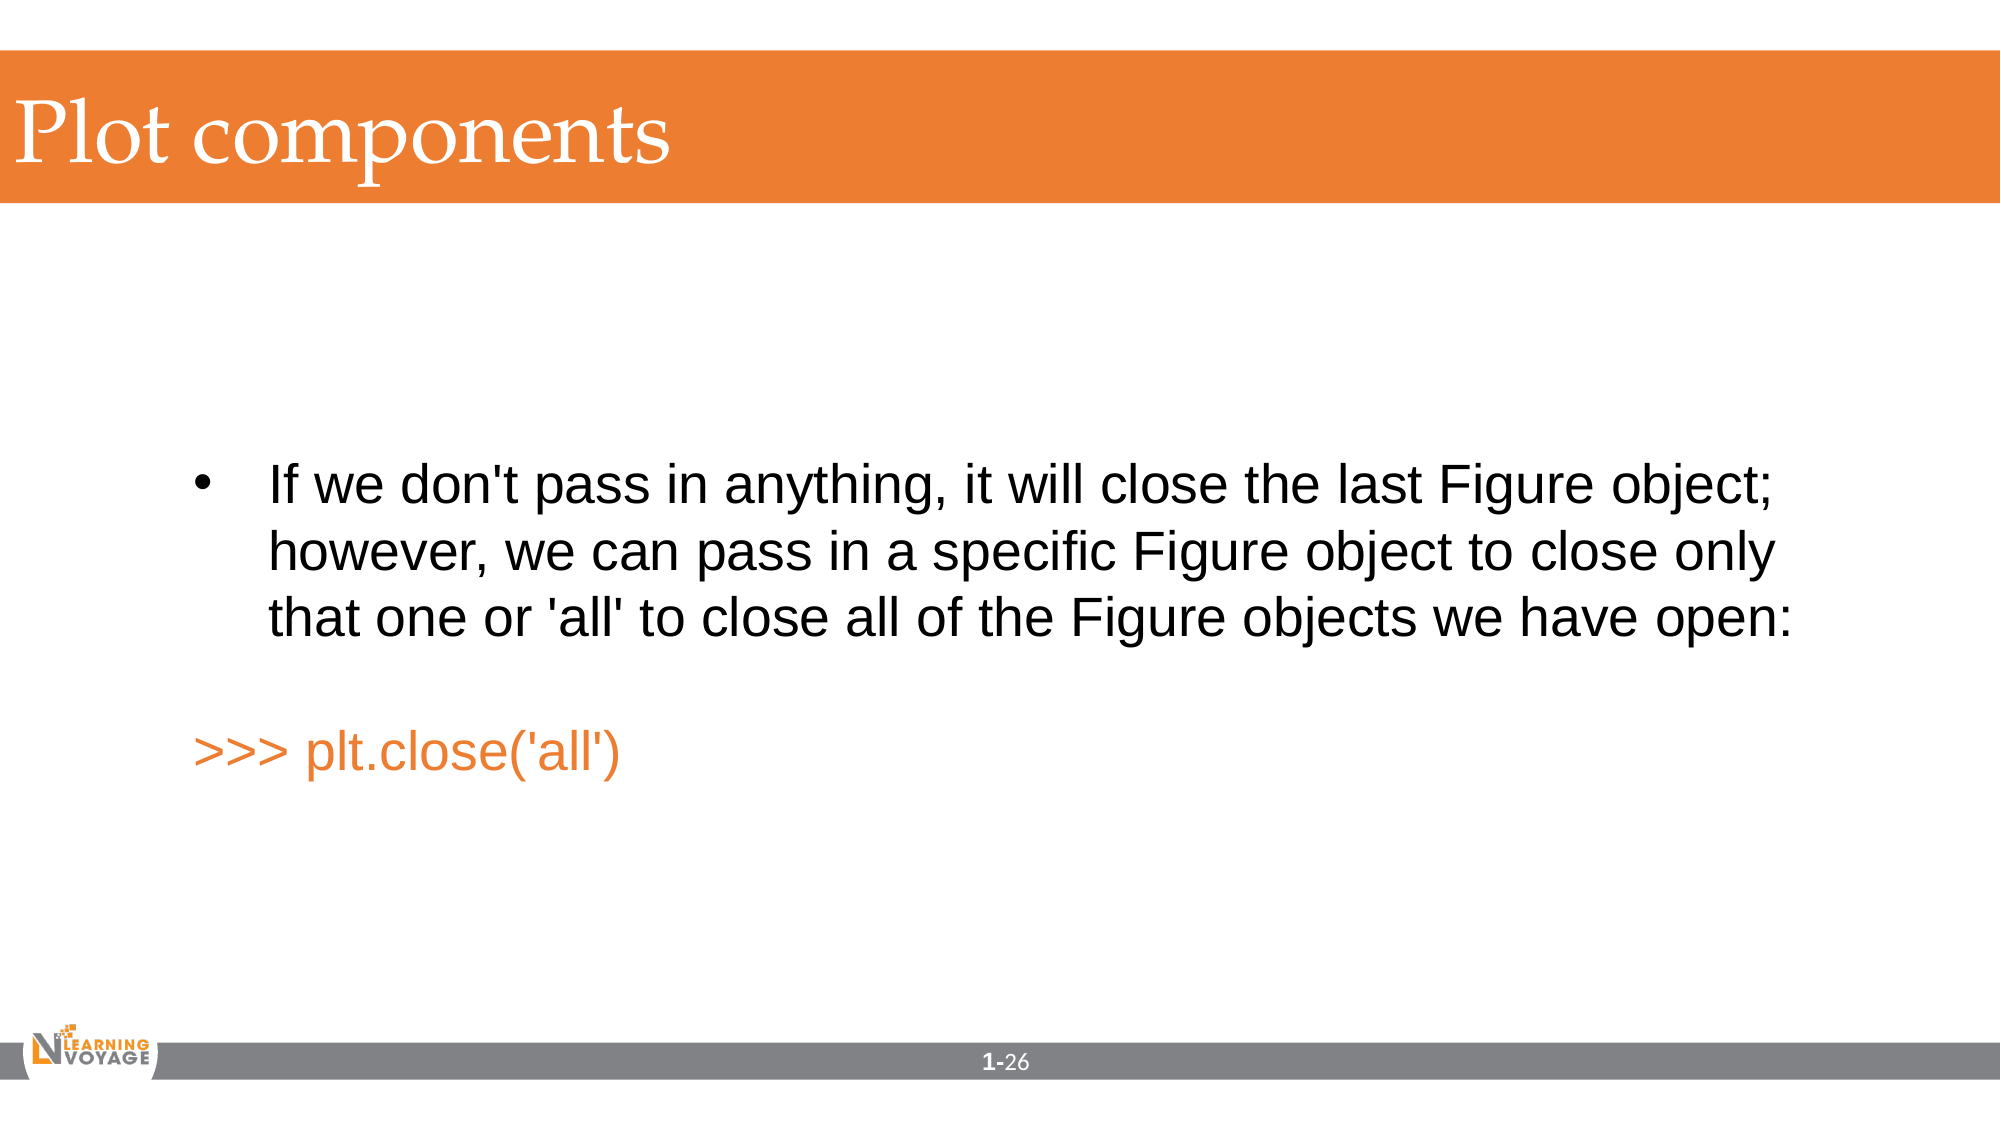

Plot components
If we don't pass in anything, it will close the last Figure object; however, we can pass in a specific Figure object to close only that one or 'all' to close all of the Figure objects we have open:

>>> plt.close('all')
1-26